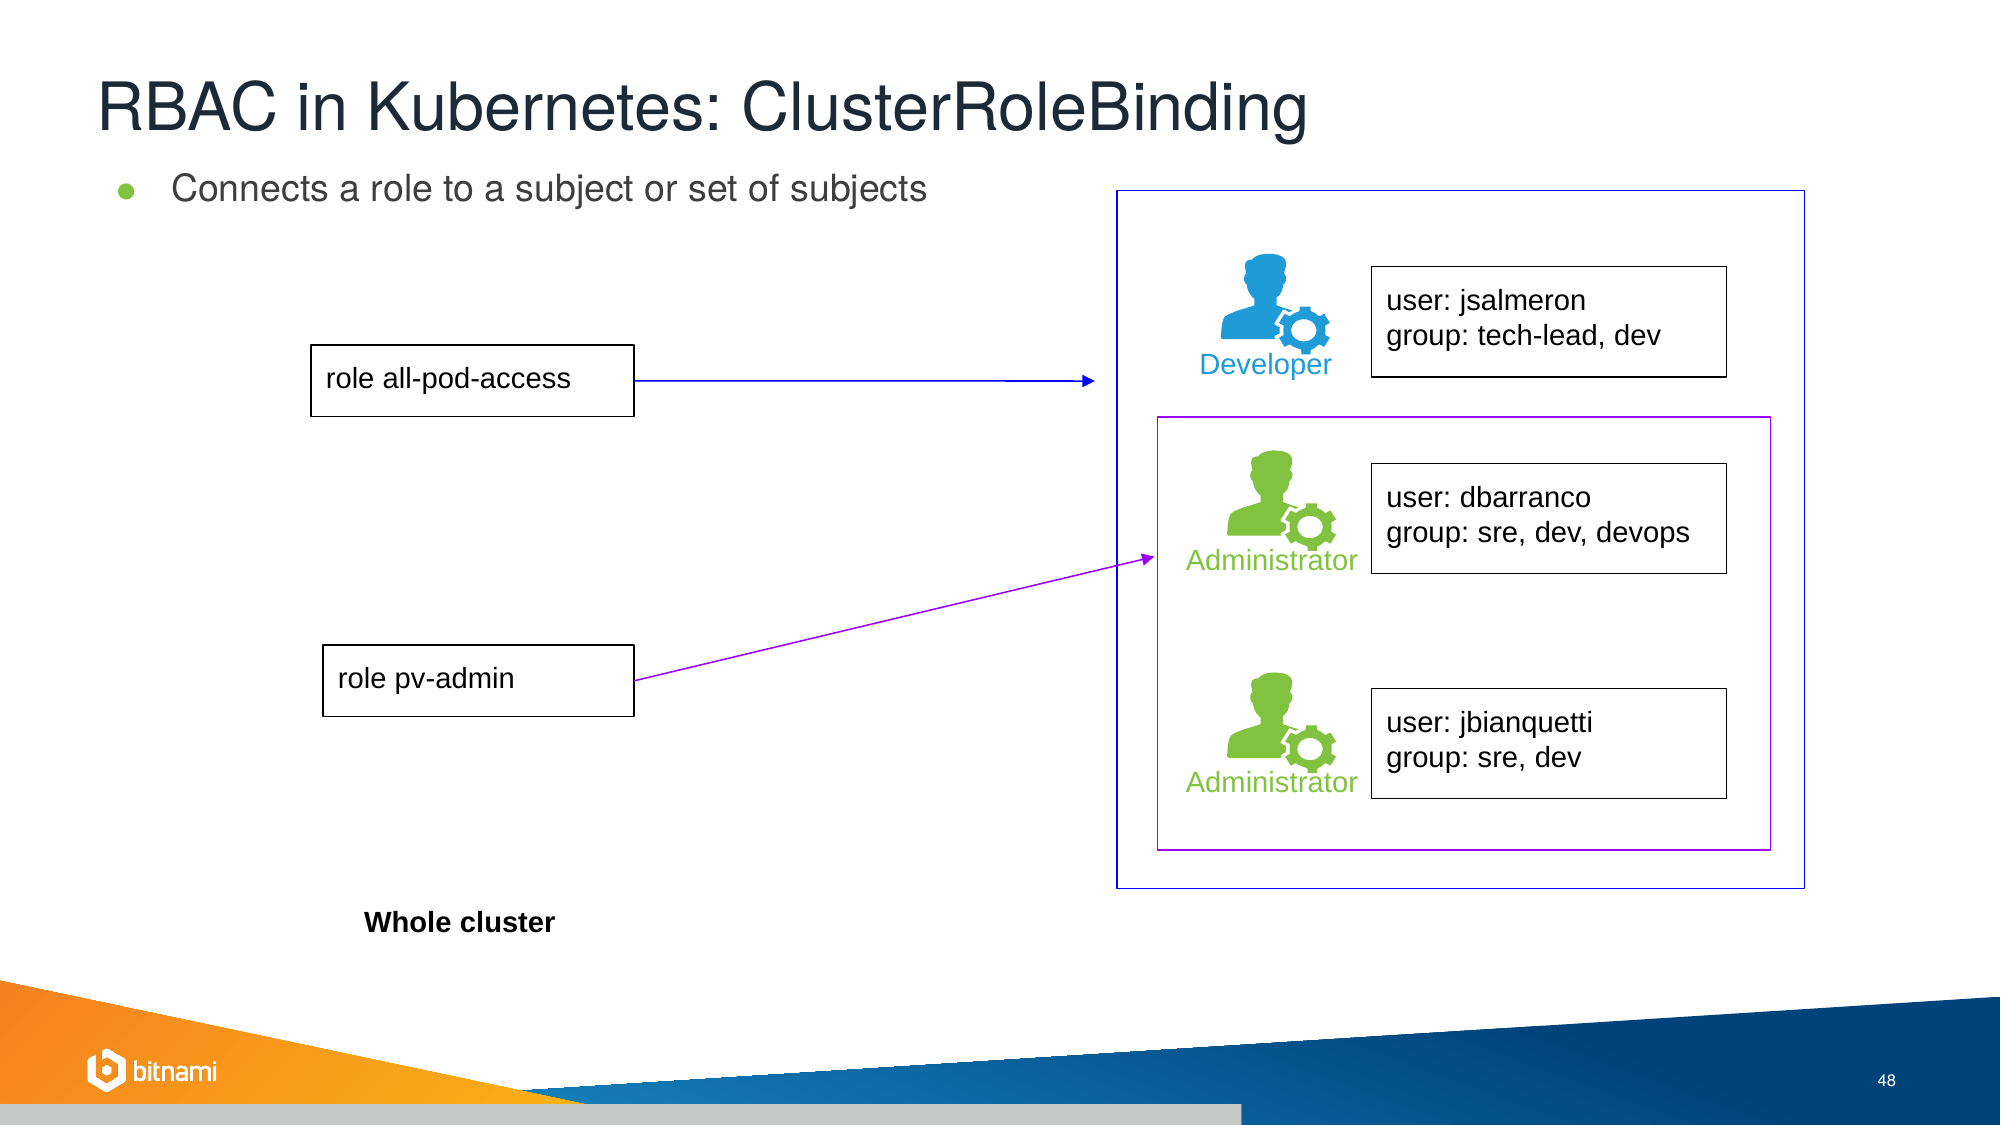

# RBAC in Kubernetes: ClusterRoleBinding
Connects a role to a subject or set of subjects

Developer
user: jsalmeron
group: tech-lead, dev
role all-pod-access

  Administrator
user: dbarranco
group: sre, dev, devops
role pv-admin

  Administrator
user: jbianquetti
group: sre, dev
Whole cluster
48